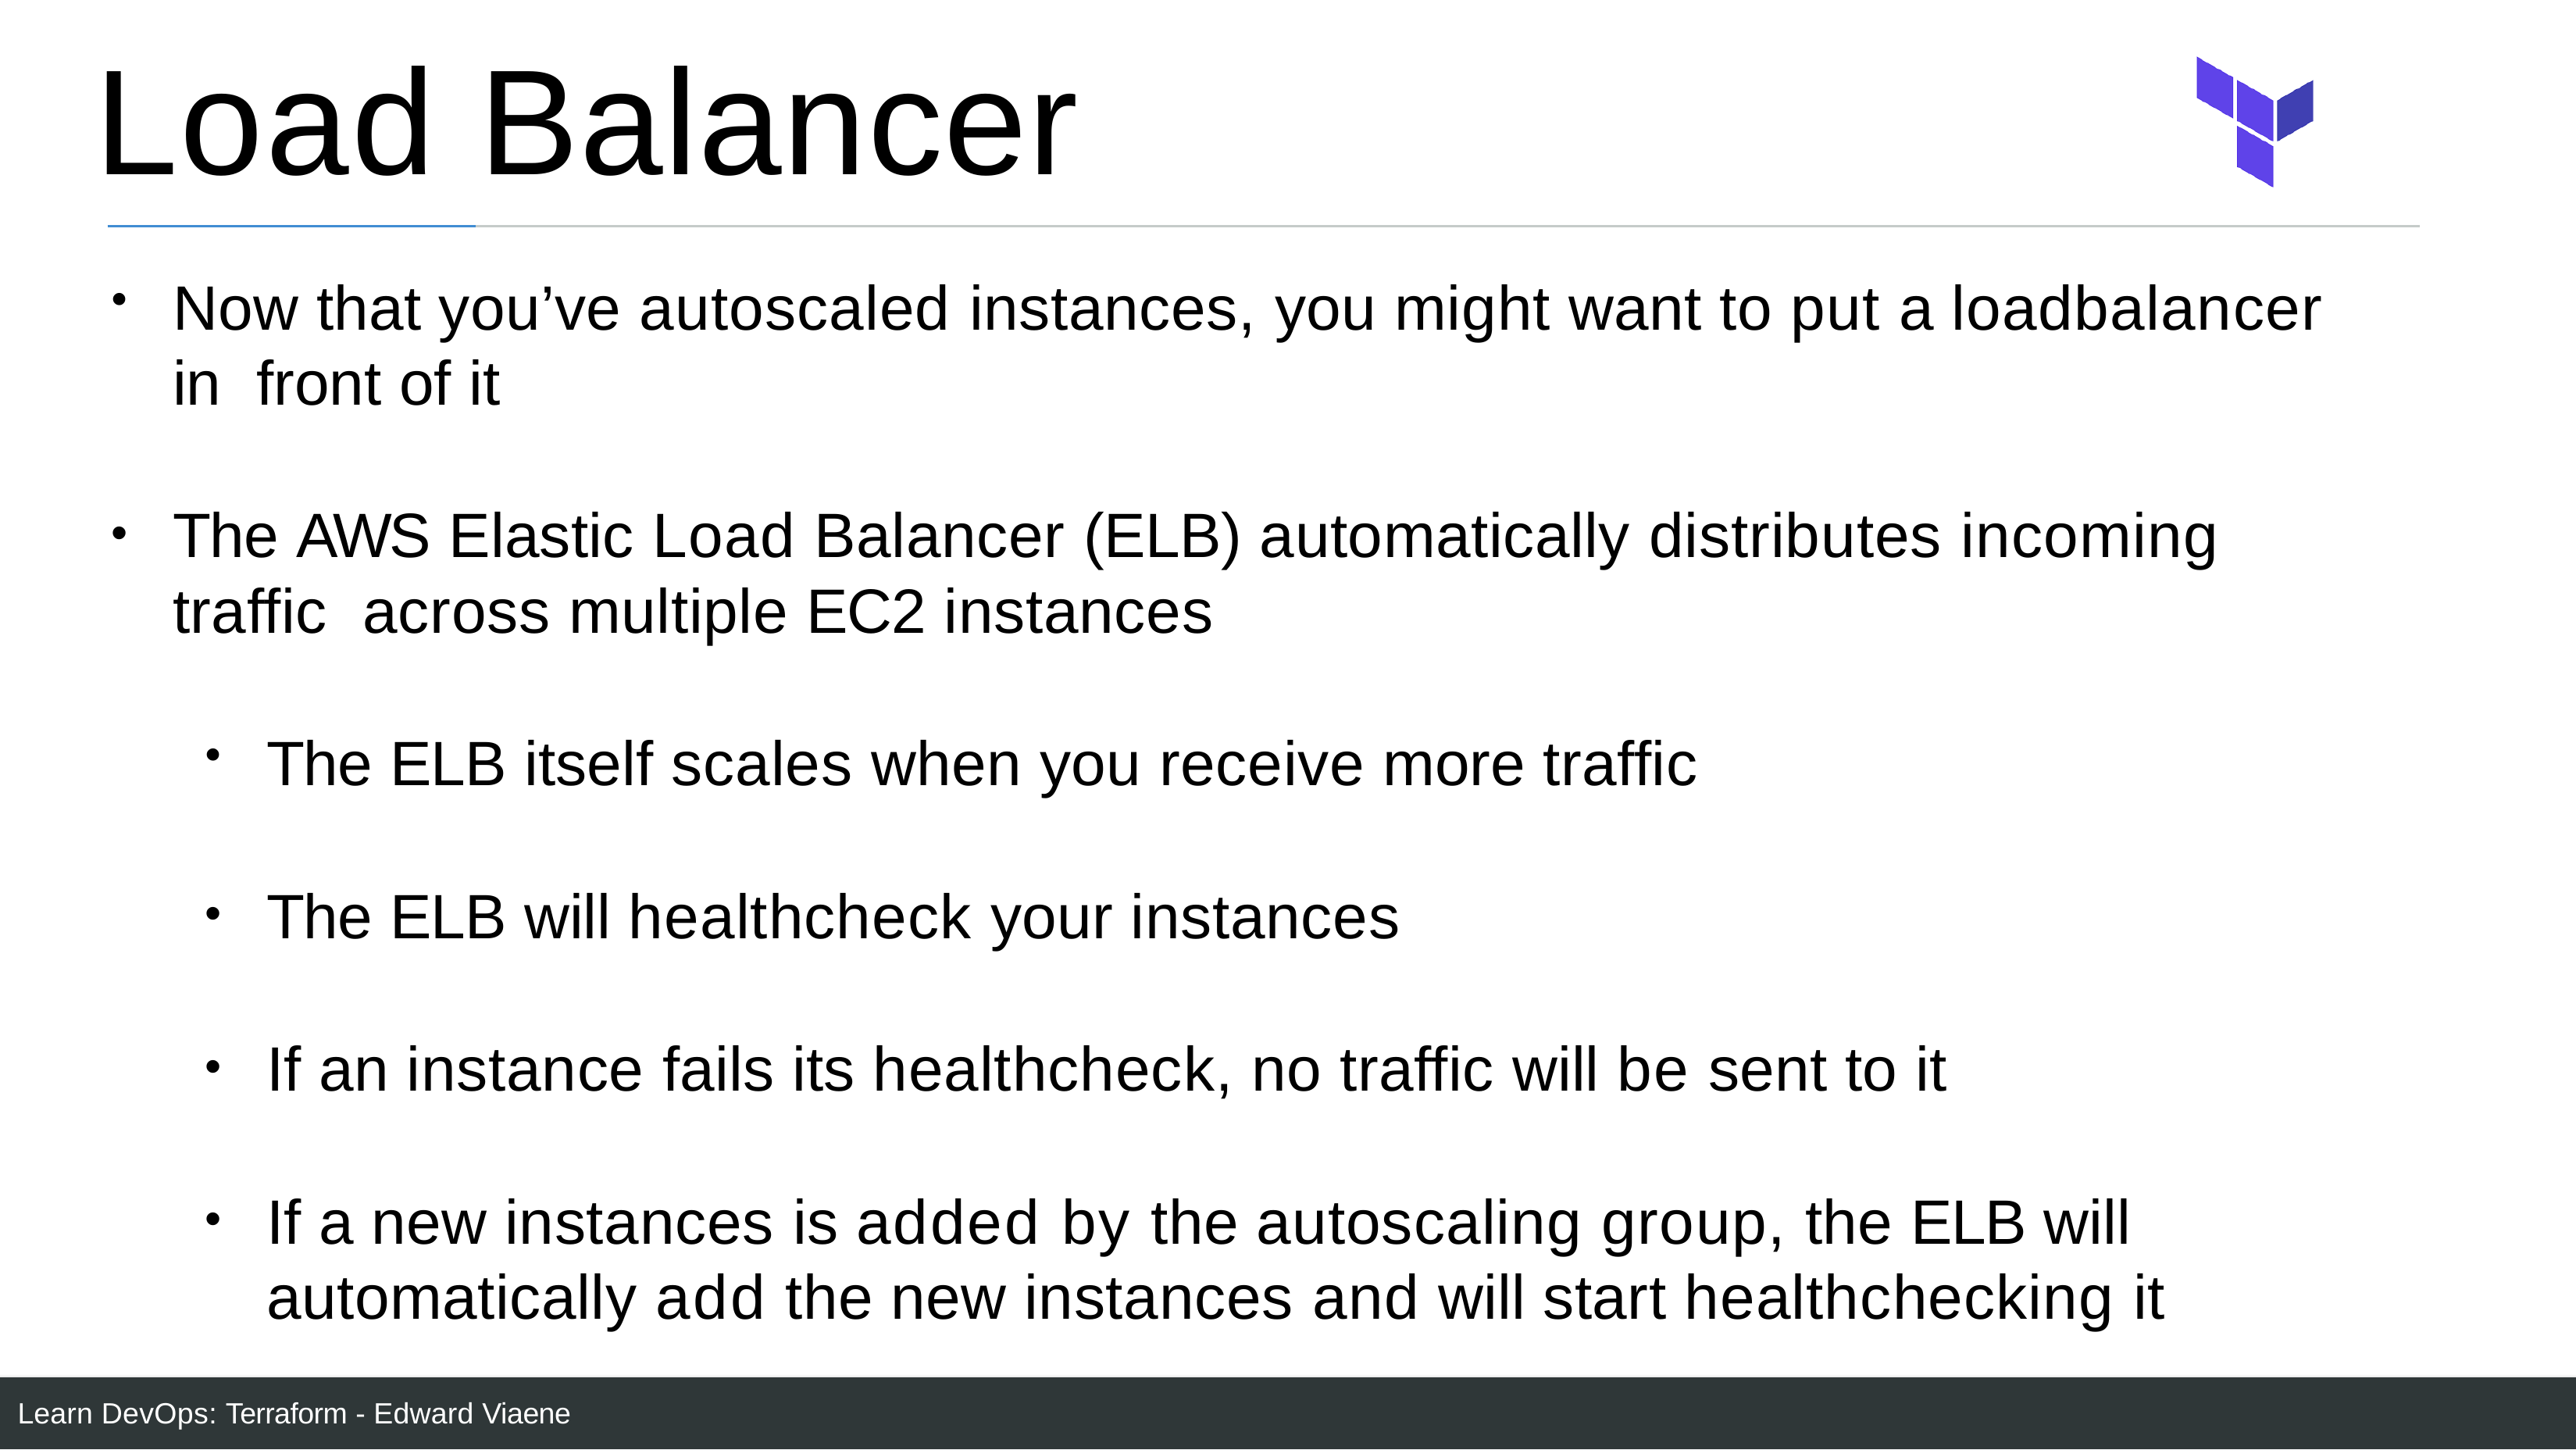

# Load Balancer
Now that you’ve autoscaled instances, you might want to put a loadbalancer in  front of it

The AWS Elastic Load Balancer (ELB) automatically distributes incoming traffic  across multiple EC2 instances

The ELB itself scales when you receive more traffic

The ELB will healthcheck your instances

If an instance fails its healthcheck, no traffic will be sent to it

If a new instances is added by the autoscaling group, the ELB will  automatically add the new instances and will start healthchecking it
Learn DevOps: Terraform - Edward Viaene